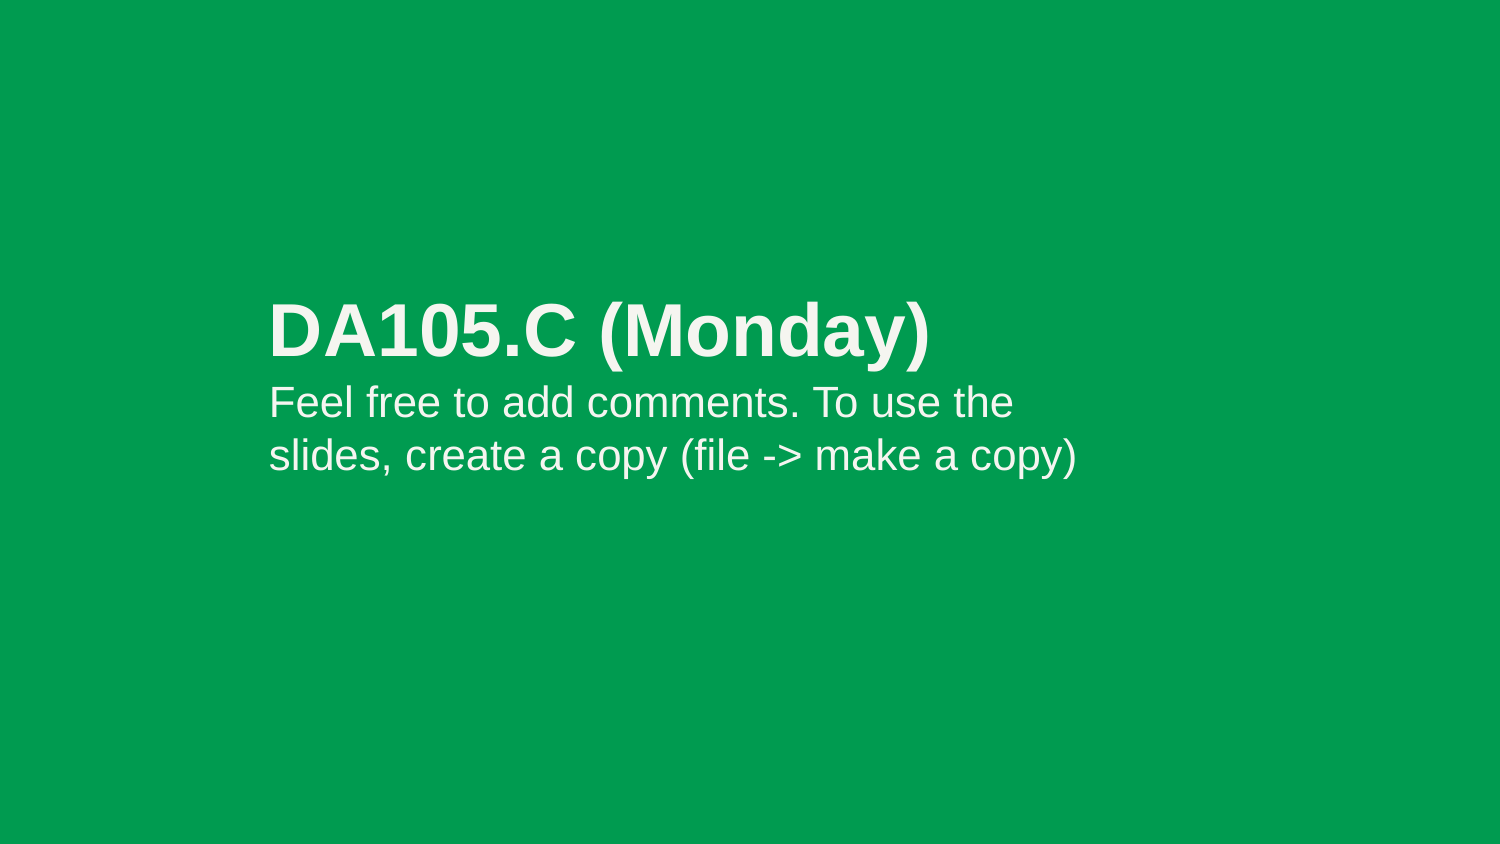

DA105.C (Monday)
Feel free to add comments. To use the slides, create a copy (file -> make a copy)